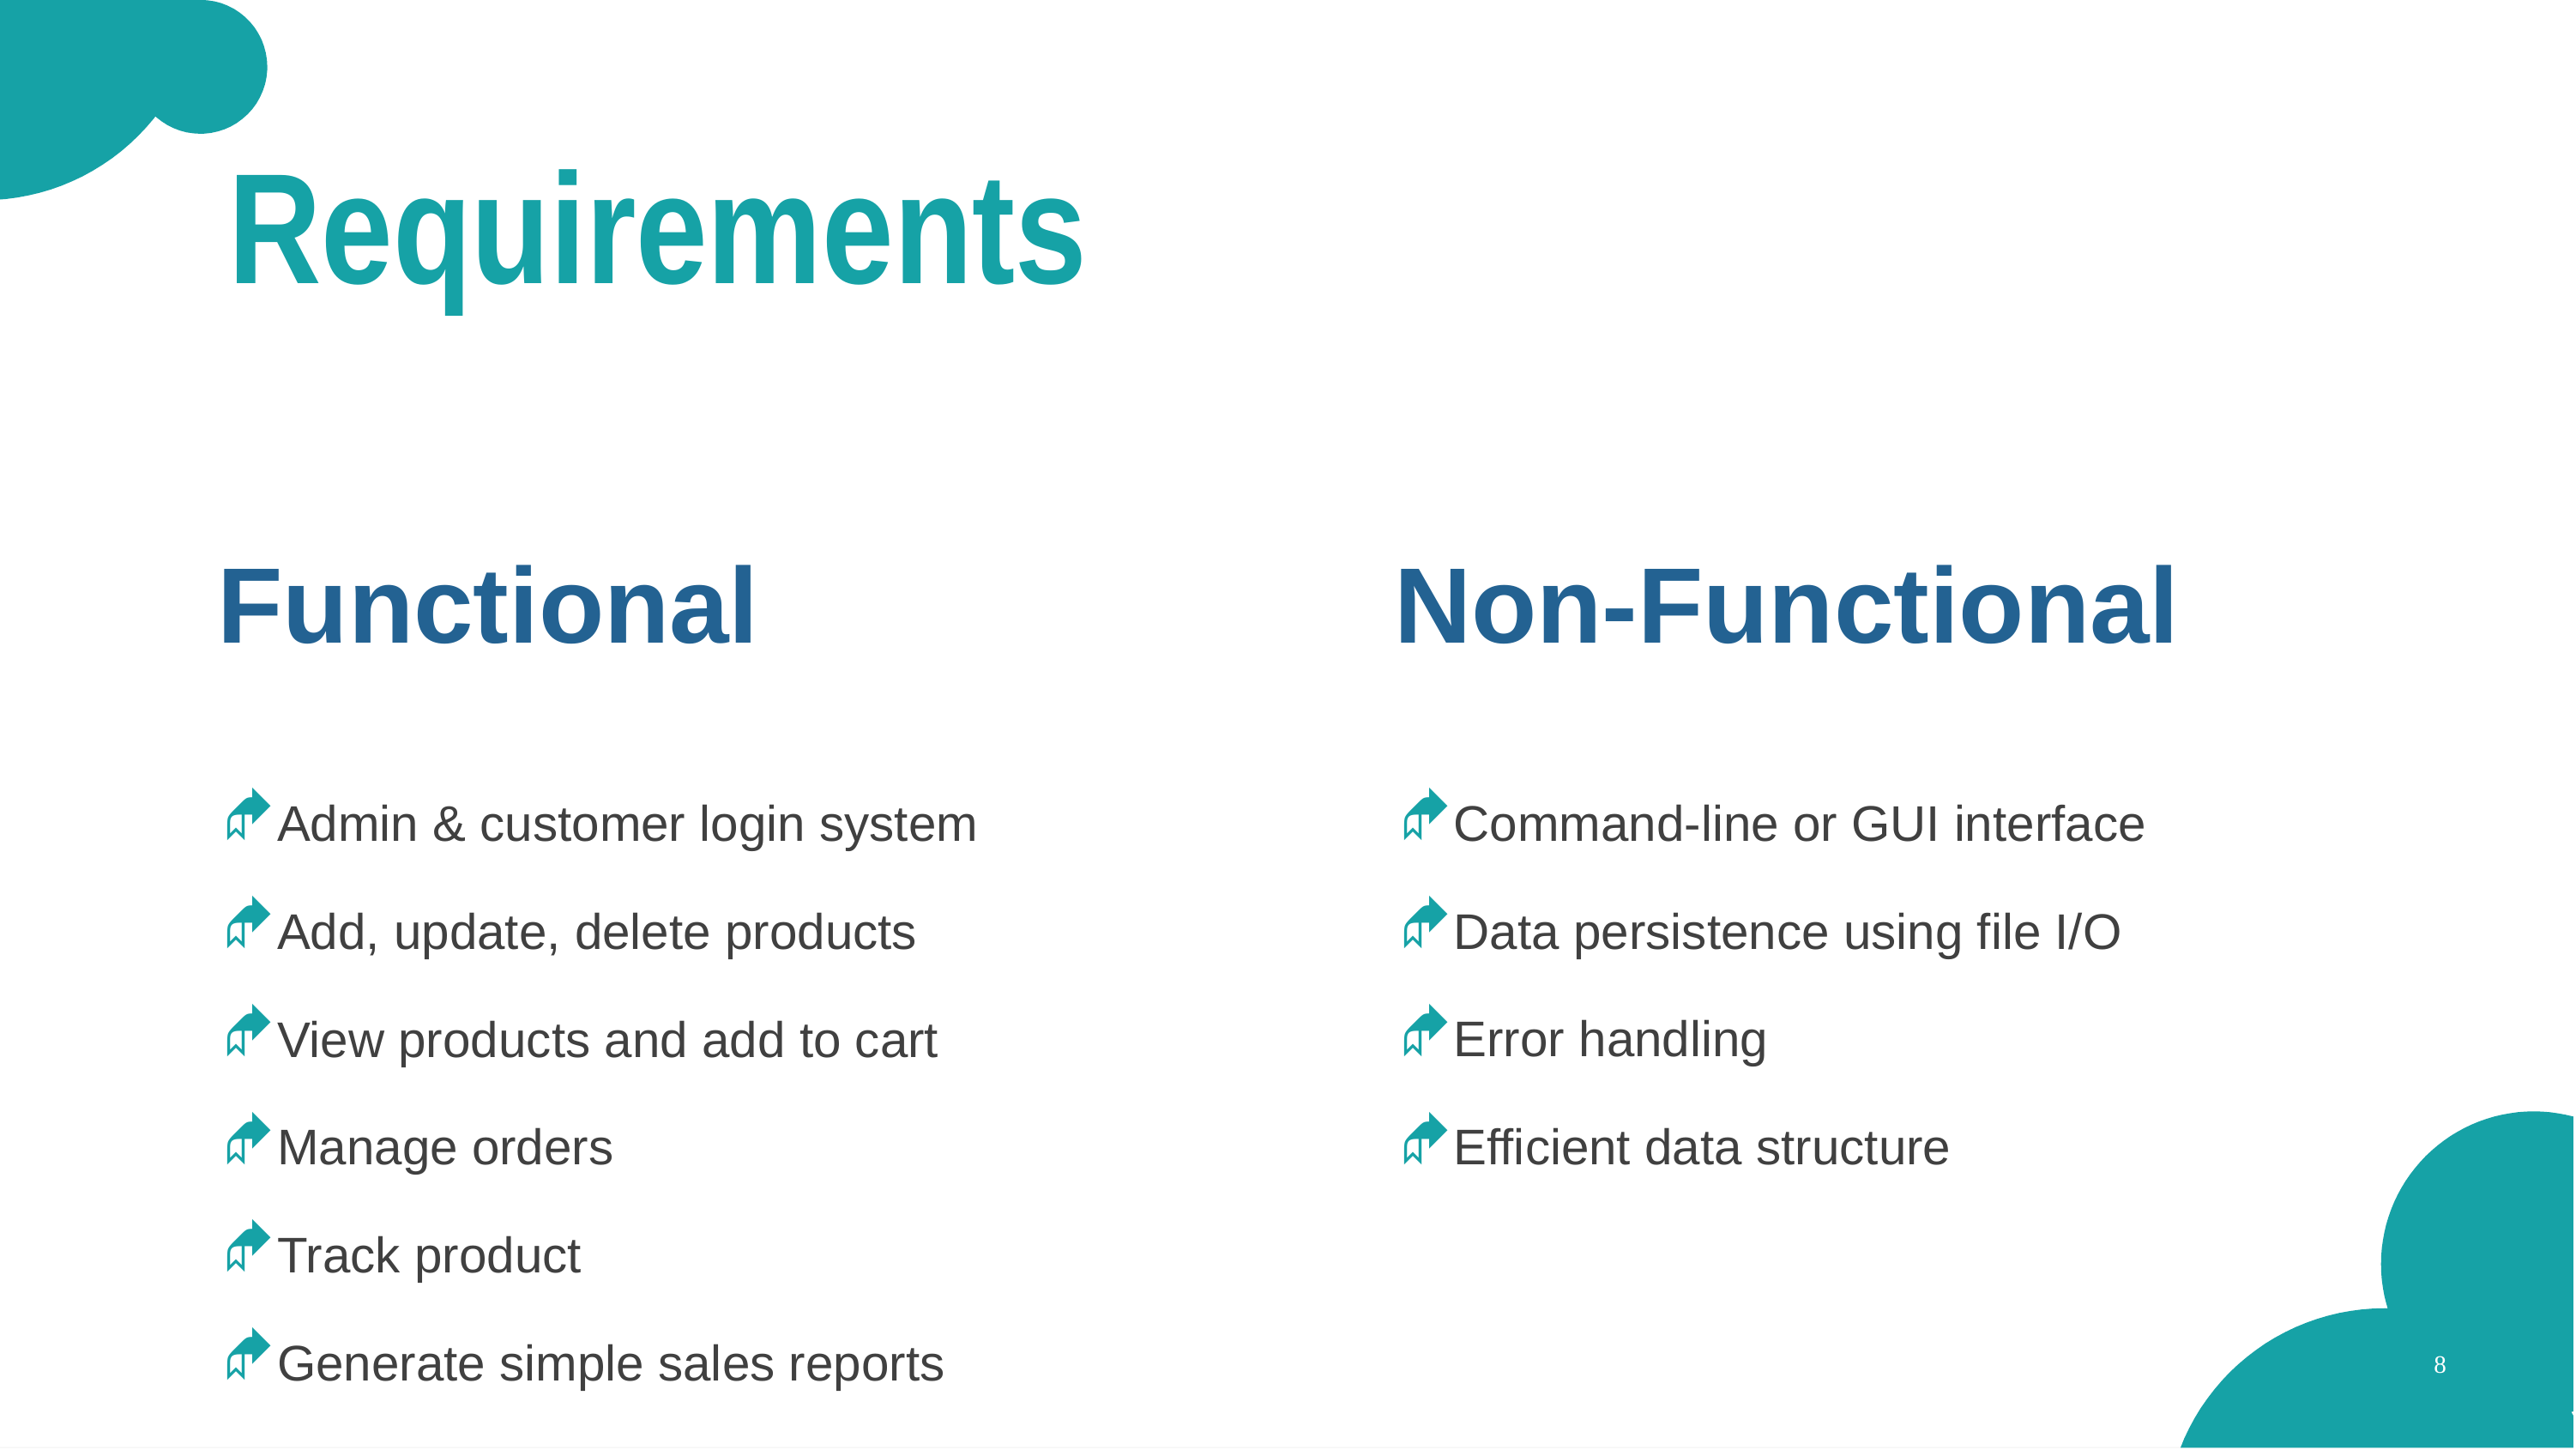

# Requirements
Non-Functional
Functional
Command-line or GUI interface
Data persistence using file I/O
Error handling
Efficient data structure
Admin & customer login system
Add, update, delete products
View products and add to cart
Manage orders
Track product
Generate simple sales reports

8